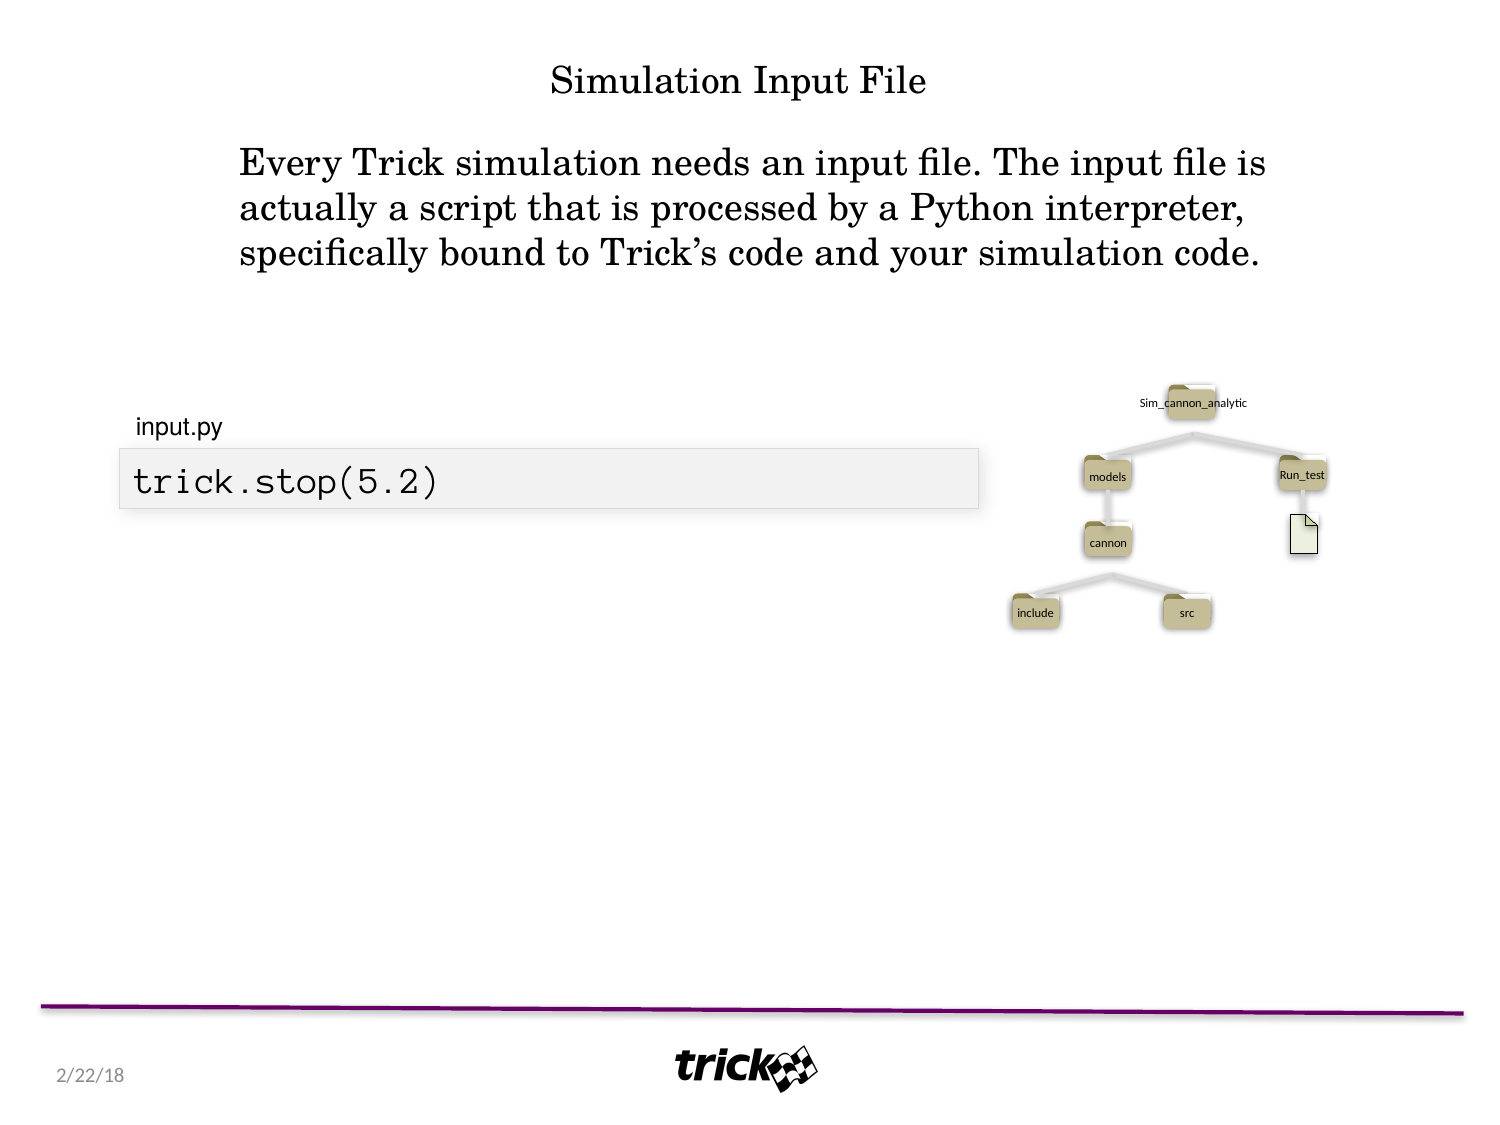

Simulation Input File
Every Trick simulation needs an input file. The input file is actually a script that is processed by a Python interpreter, specifically bound to Trick’s code and your simulation code.

Sim_cannon_analytic

Run_test
models

cannon

include
src
input.py
trick.stop(5.2)